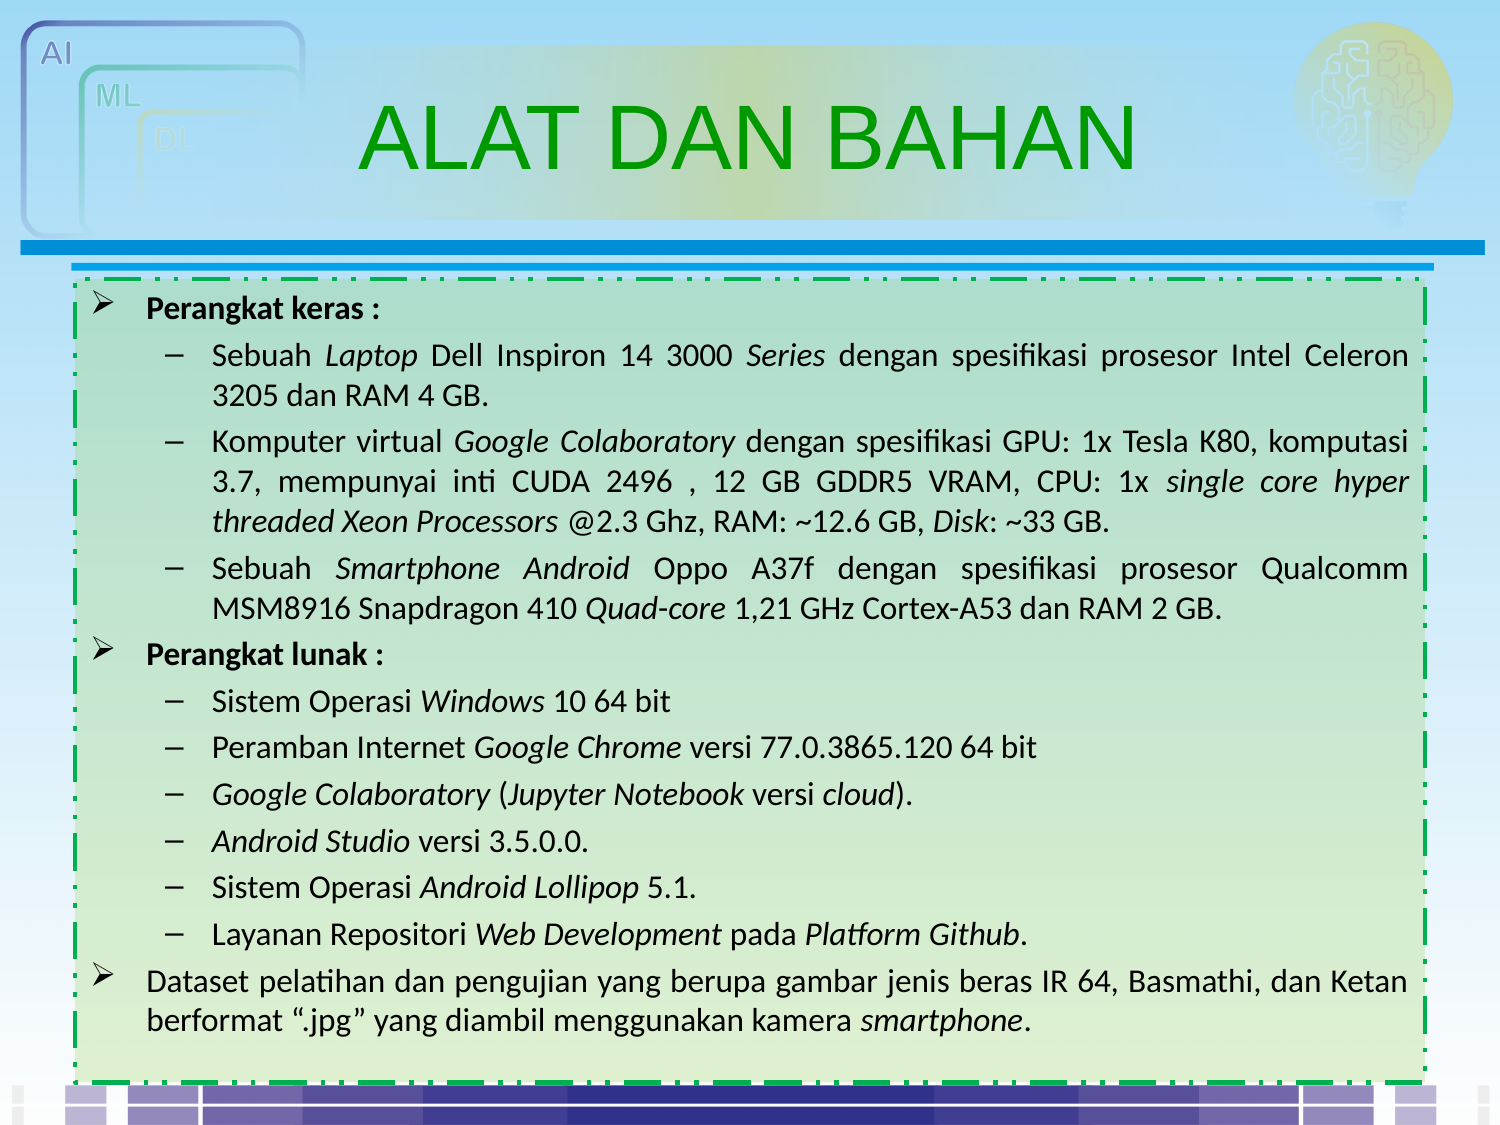

ALAT DAN BAHAN
Perangkat keras :
Sebuah Laptop Dell Inspiron 14 3000 Series dengan spesifikasi prosesor Intel Celeron 3205 dan RAM 4 GB.
Komputer virtual Google Colaboratory dengan spesifikasi GPU: 1x Tesla K80, komputasi 3.7, mempunyai inti CUDA 2496 , 12 GB GDDR5 VRAM, CPU: 1x single core hyper threaded Xeon Processors @2.3 Ghz, RAM: ~12.6 GB, Disk: ~33 GB.
Sebuah Smartphone Android Oppo A37f dengan spesifikasi prosesor Qualcomm MSM8916 Snapdragon 410 Quad-core 1,21 GHz Cortex-A53 dan RAM 2 GB.
Perangkat lunak :
Sistem Operasi Windows 10 64 bit
Peramban Internet Google Chrome versi 77.0.3865.120 64 bit
Google Colaboratory (Jupyter Notebook versi cloud).
Android Studio versi 3.5.0.0.
Sistem Operasi Android Lollipop 5.1.
Layanan Repositori Web Development pada Platform Github.
Dataset pelatihan dan pengujian yang berupa gambar jenis beras IR 64, Basmathi, dan Ketan berformat “.jpg” yang diambil menggunakan kamera smartphone.